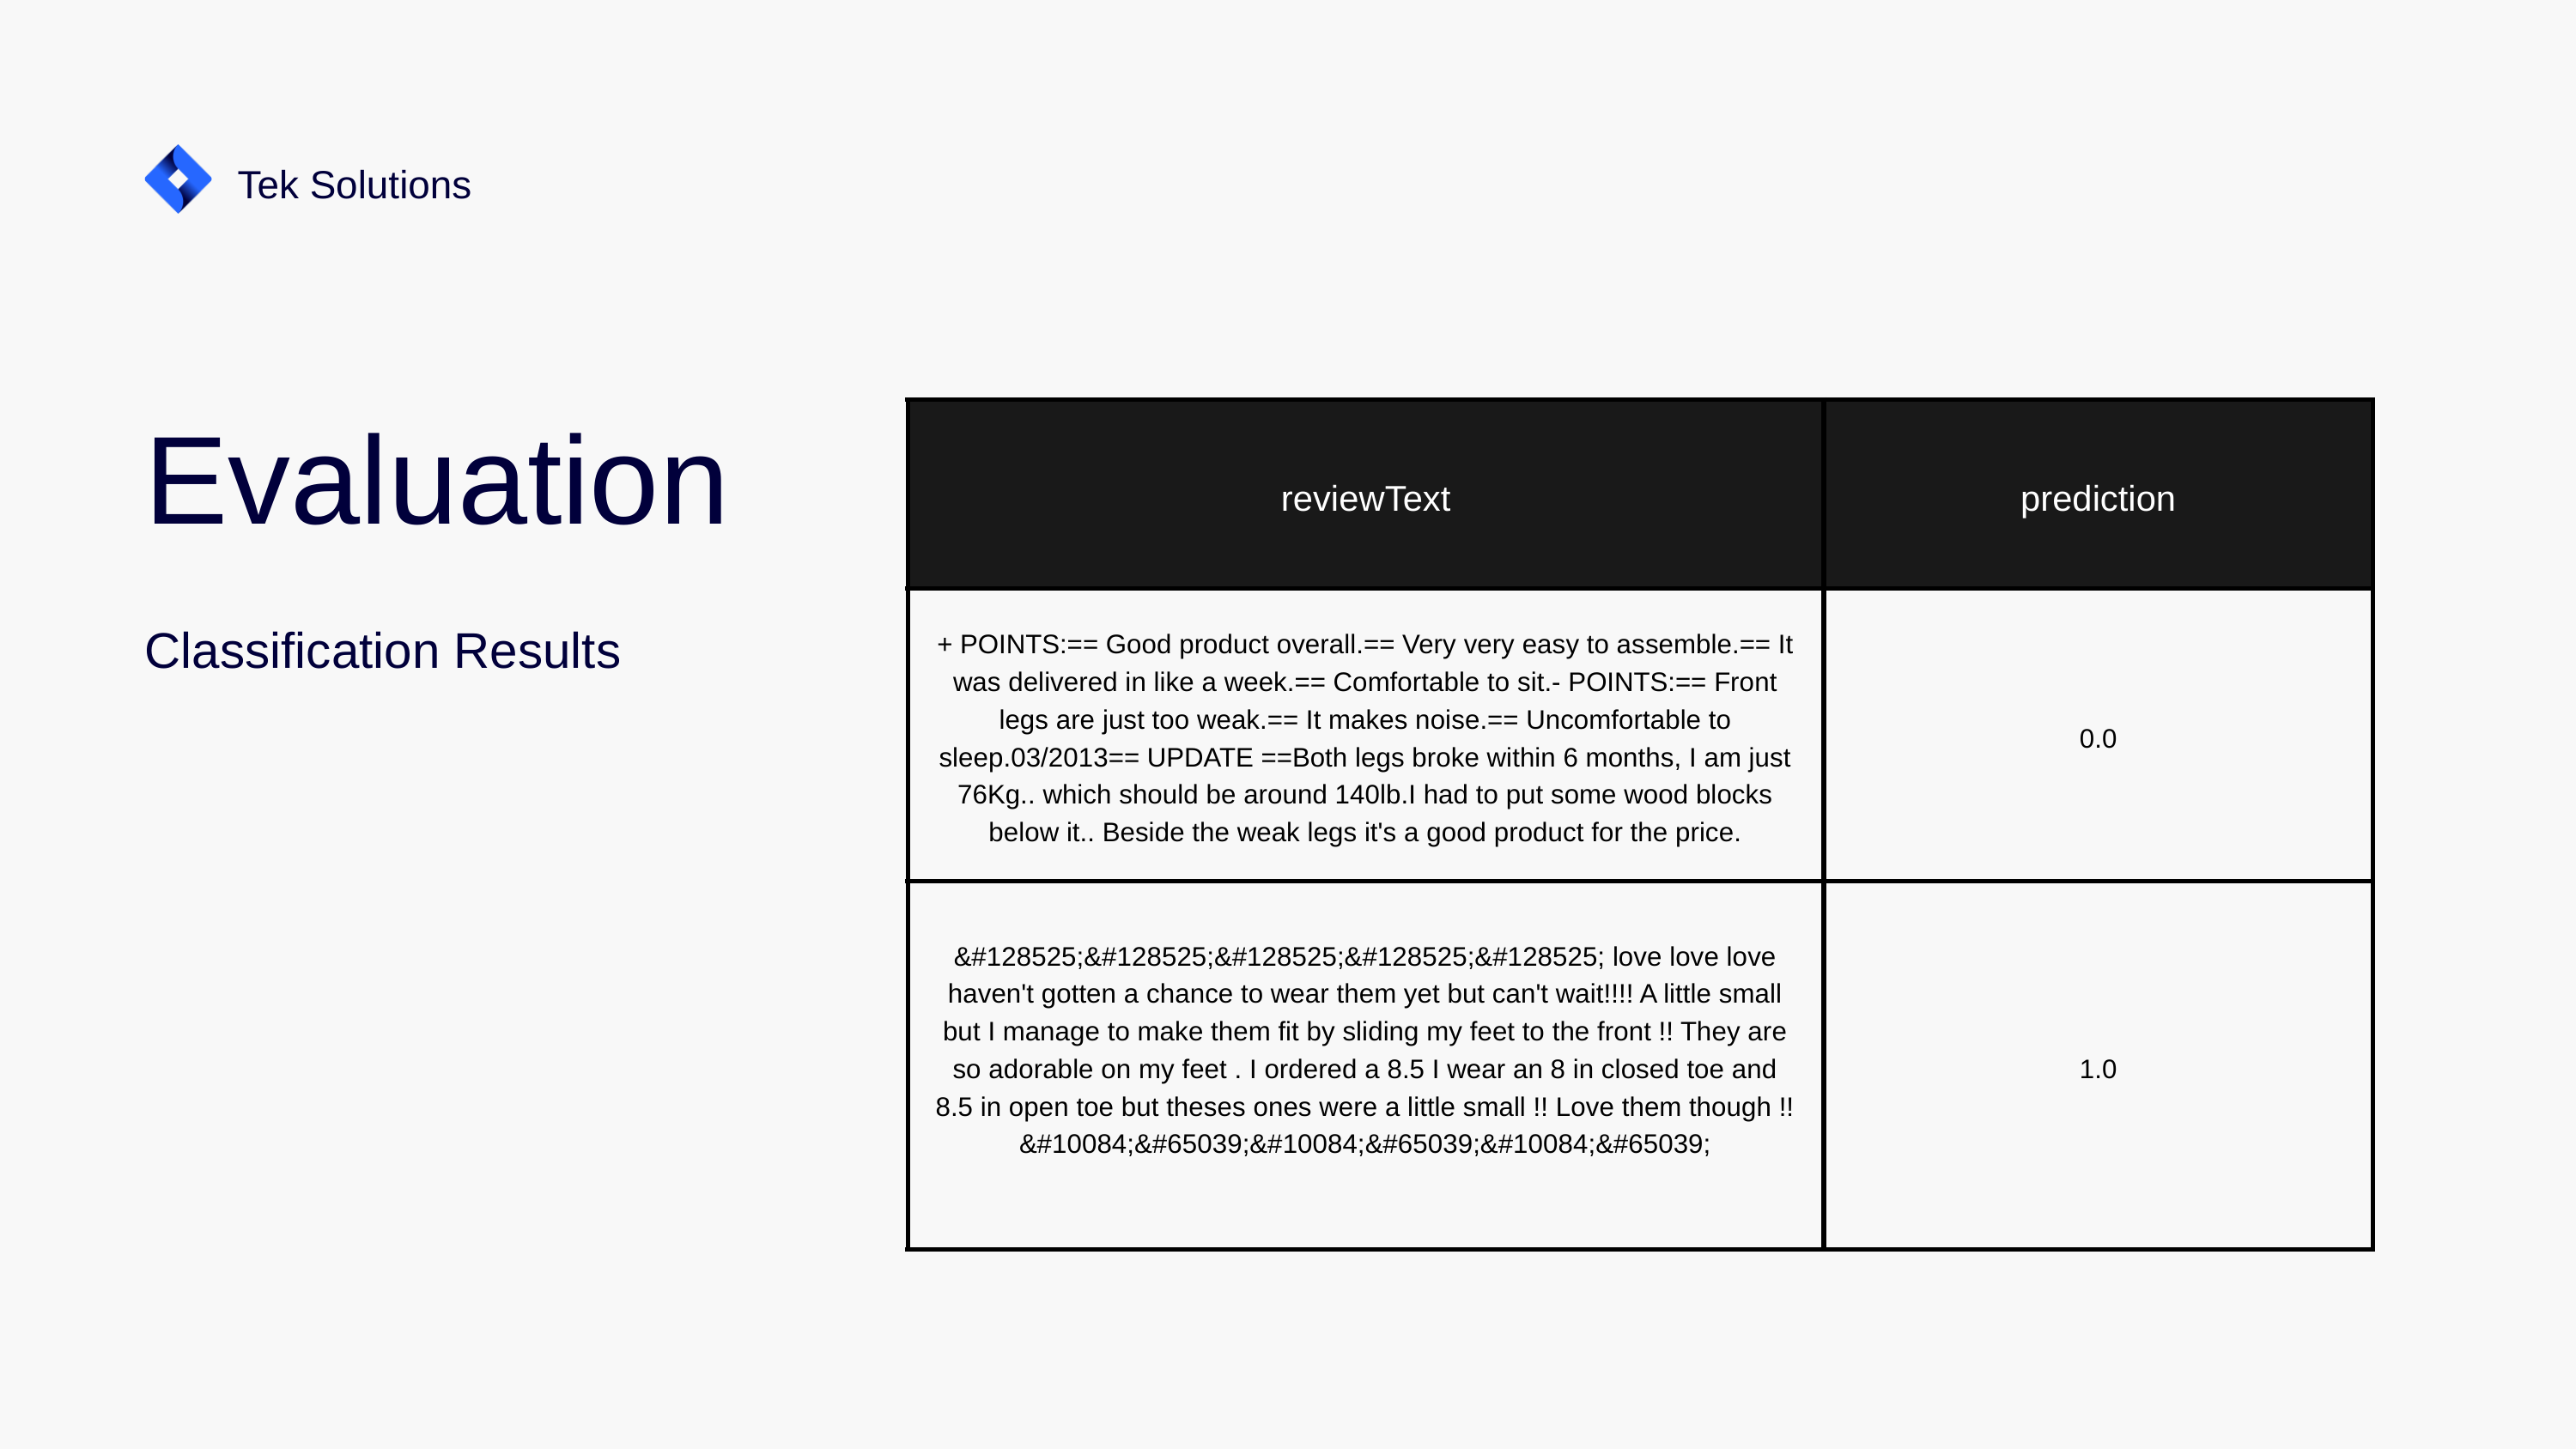

Tek Solutions
Evaluation
Classification Results
| reviewText | prediction |
| --- | --- |
| + POINTS:== Good product overall.== Very very easy to assemble.== It was delivered in like a week.== Comfortable to sit.- POINTS:== Front legs are just too weak.== It makes noise.== Uncomfortable to sleep.03/2013== UPDATE ==Both legs broke within 6 months, I am just 76Kg.. which should be around 140lb.I had to put some wood blocks below it.. Beside the weak legs it's a good product for the price. | 0.0 |
| &#128525;&#128525;&#128525;&#128525;&#128525; love love love haven't gotten a chance to wear them yet but can't wait!!!! A little small but I manage to make them fit by sliding my feet to the front !! They are so adorable on my feet . I ordered a 8.5 I wear an 8 in closed toe and 8.5 in open toe but theses ones were a little small !! Love them though !!&#10084;&#65039;&#10084;&#65039;&#10084;&#65039; | 1.0 |